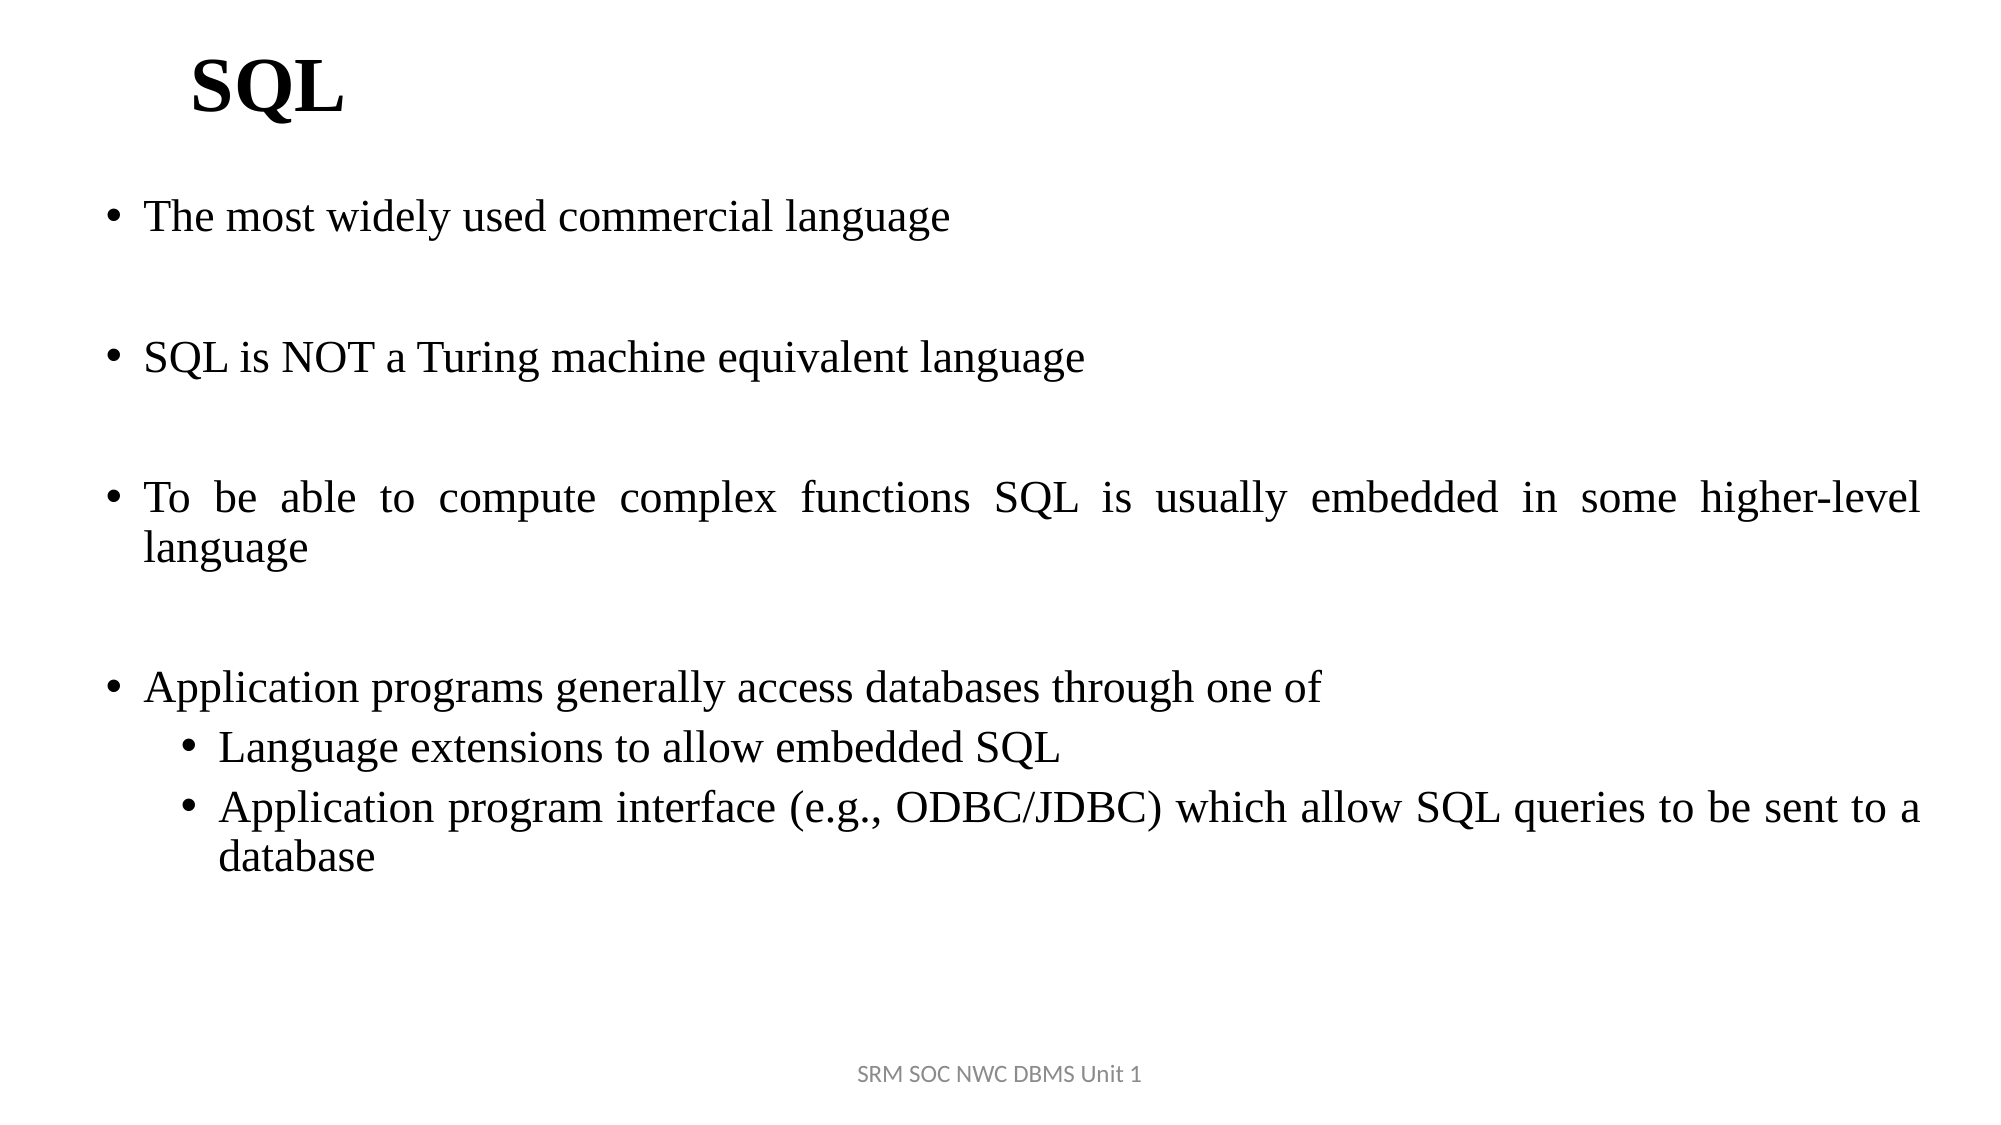

SQL
The most widely used commercial language

SQL is NOT a Turing machine equivalent language

To be able to compute complex functions SQL is usually embedded in some higher-level language

Application programs generally access databases through one of
Language extensions to allow embedded SQL
Application program interface (e.g., ODBC/JDBC) which allow SQL queries to be sent to a database

SRM SOC NWC DBMS Unit 1